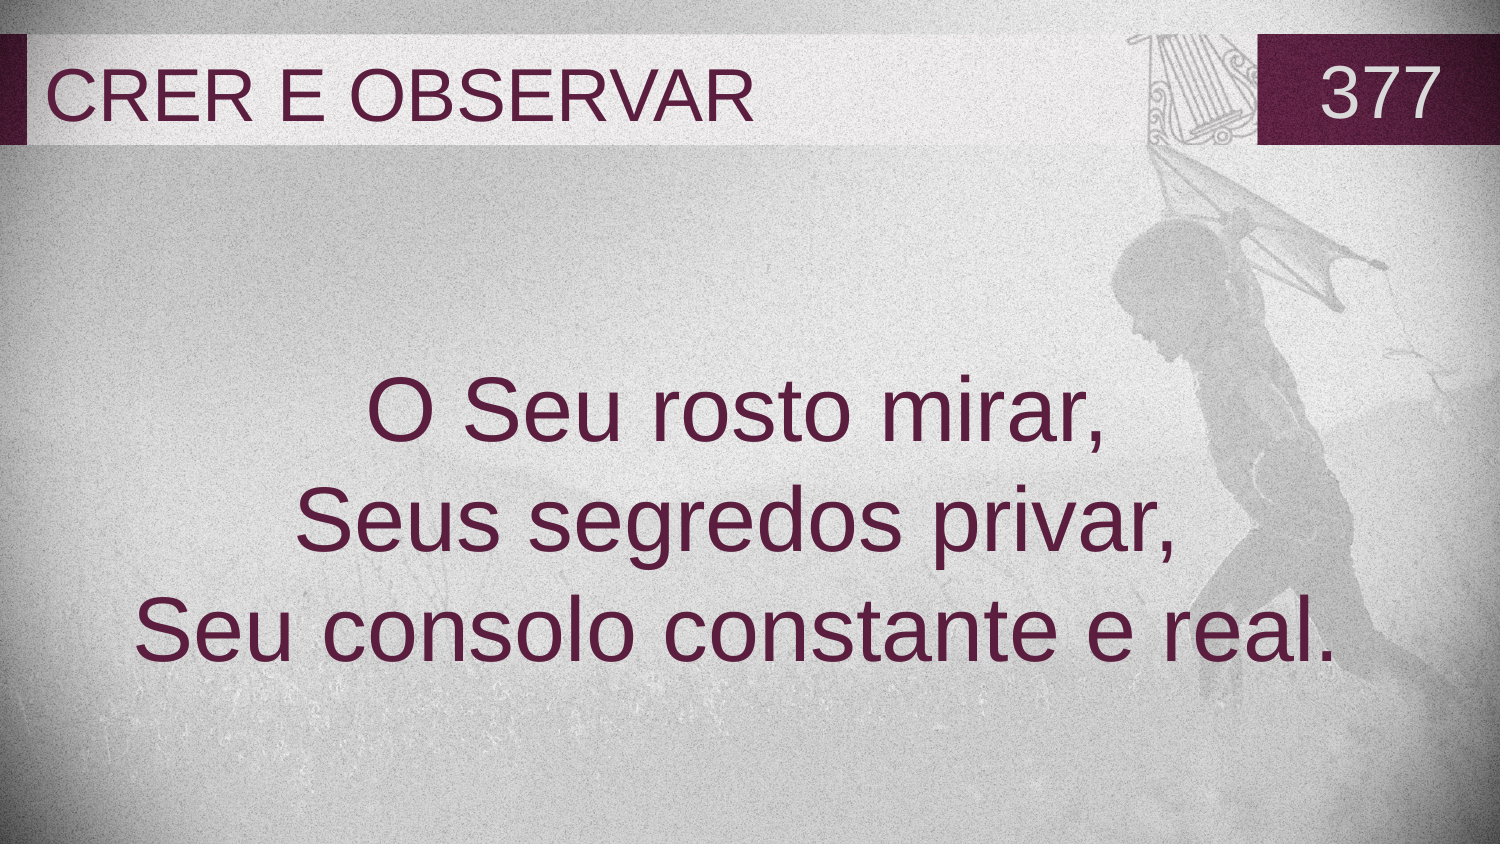

# CRER E OBSERVAR
377
O Seu rosto mirar,
Seus segredos privar,
Seu consolo constante e real.